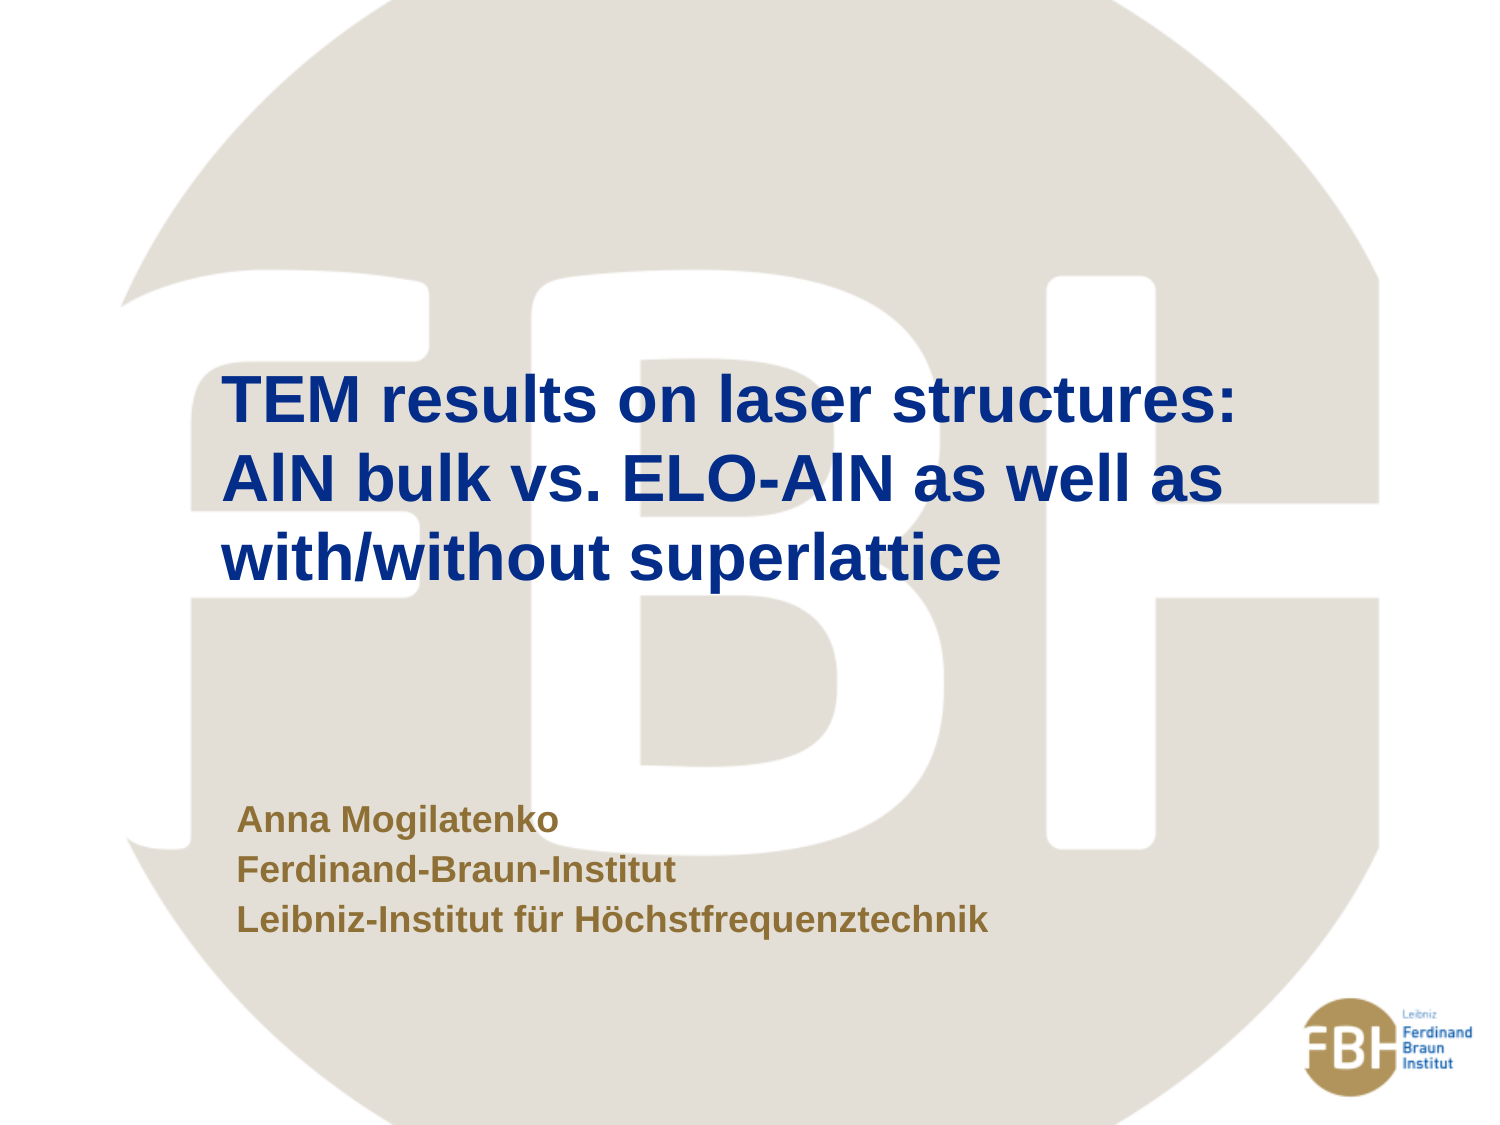

# TEM results on laser structures: AlN bulk vs. ELO-AlN as well as with/without superlattice
Anna Mogilatenko
Ferdinand-Braun-Institut
Leibniz-Institut für Höchstfrequenztechnik